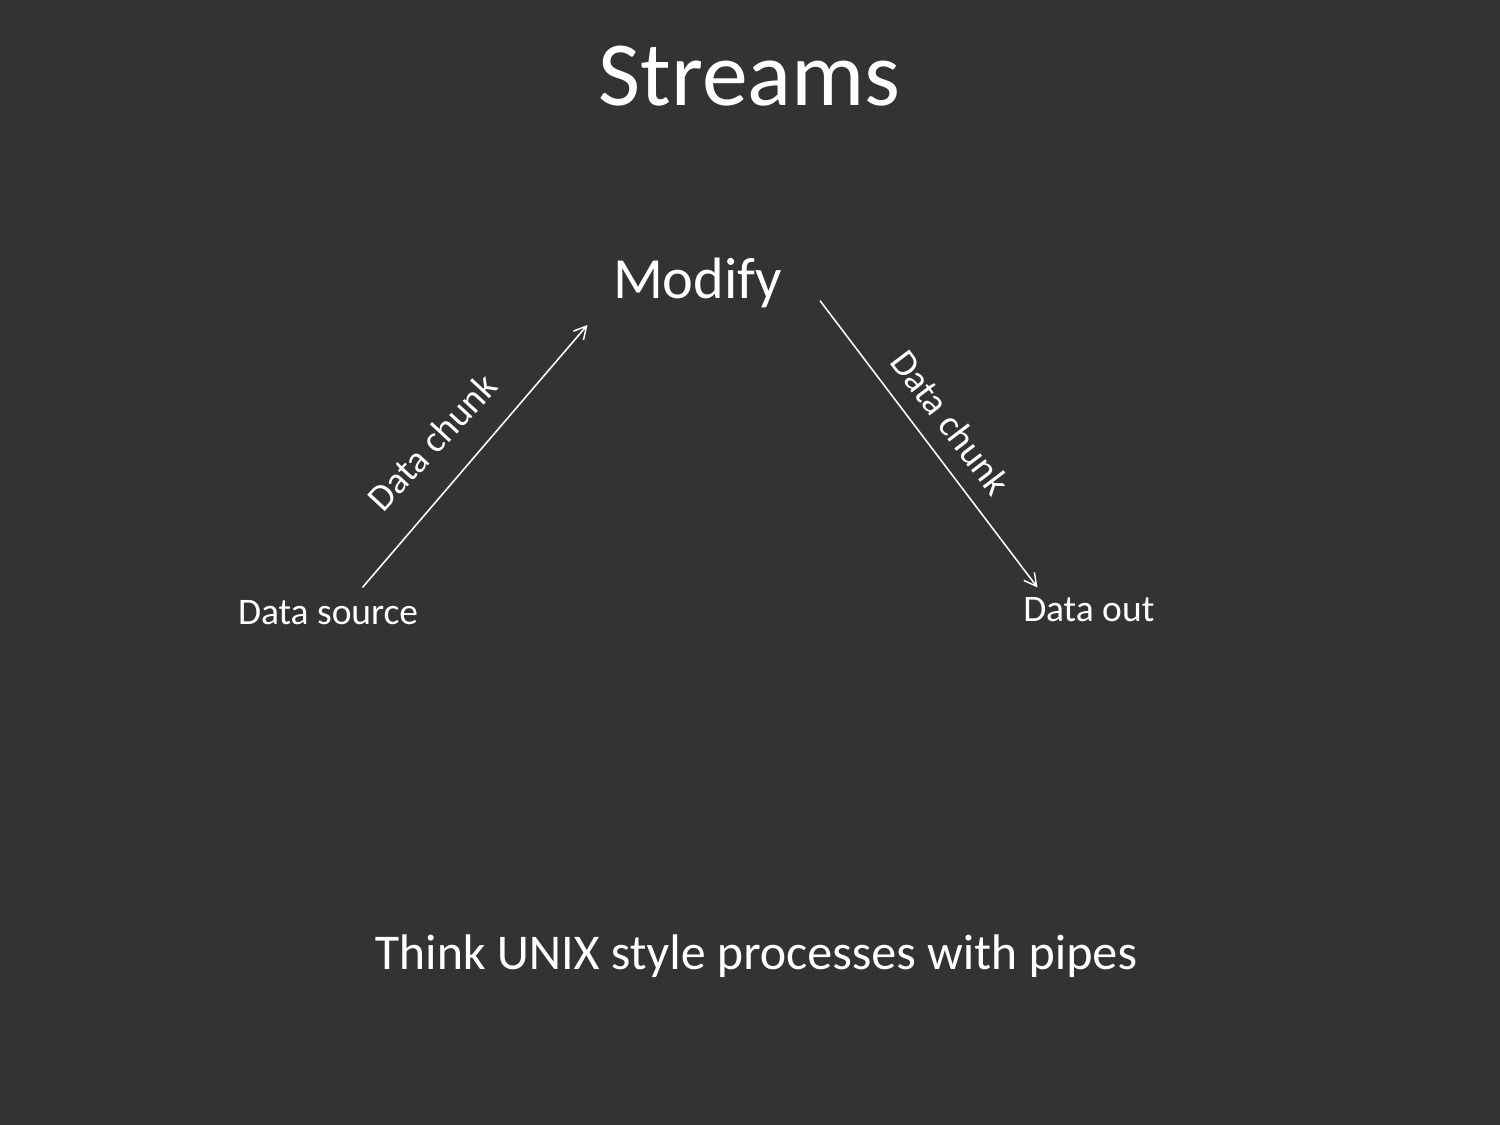

# Streams
Modify
Data chunk
Data chunk
Data out
Data source
Think UNIX style processes with pipes